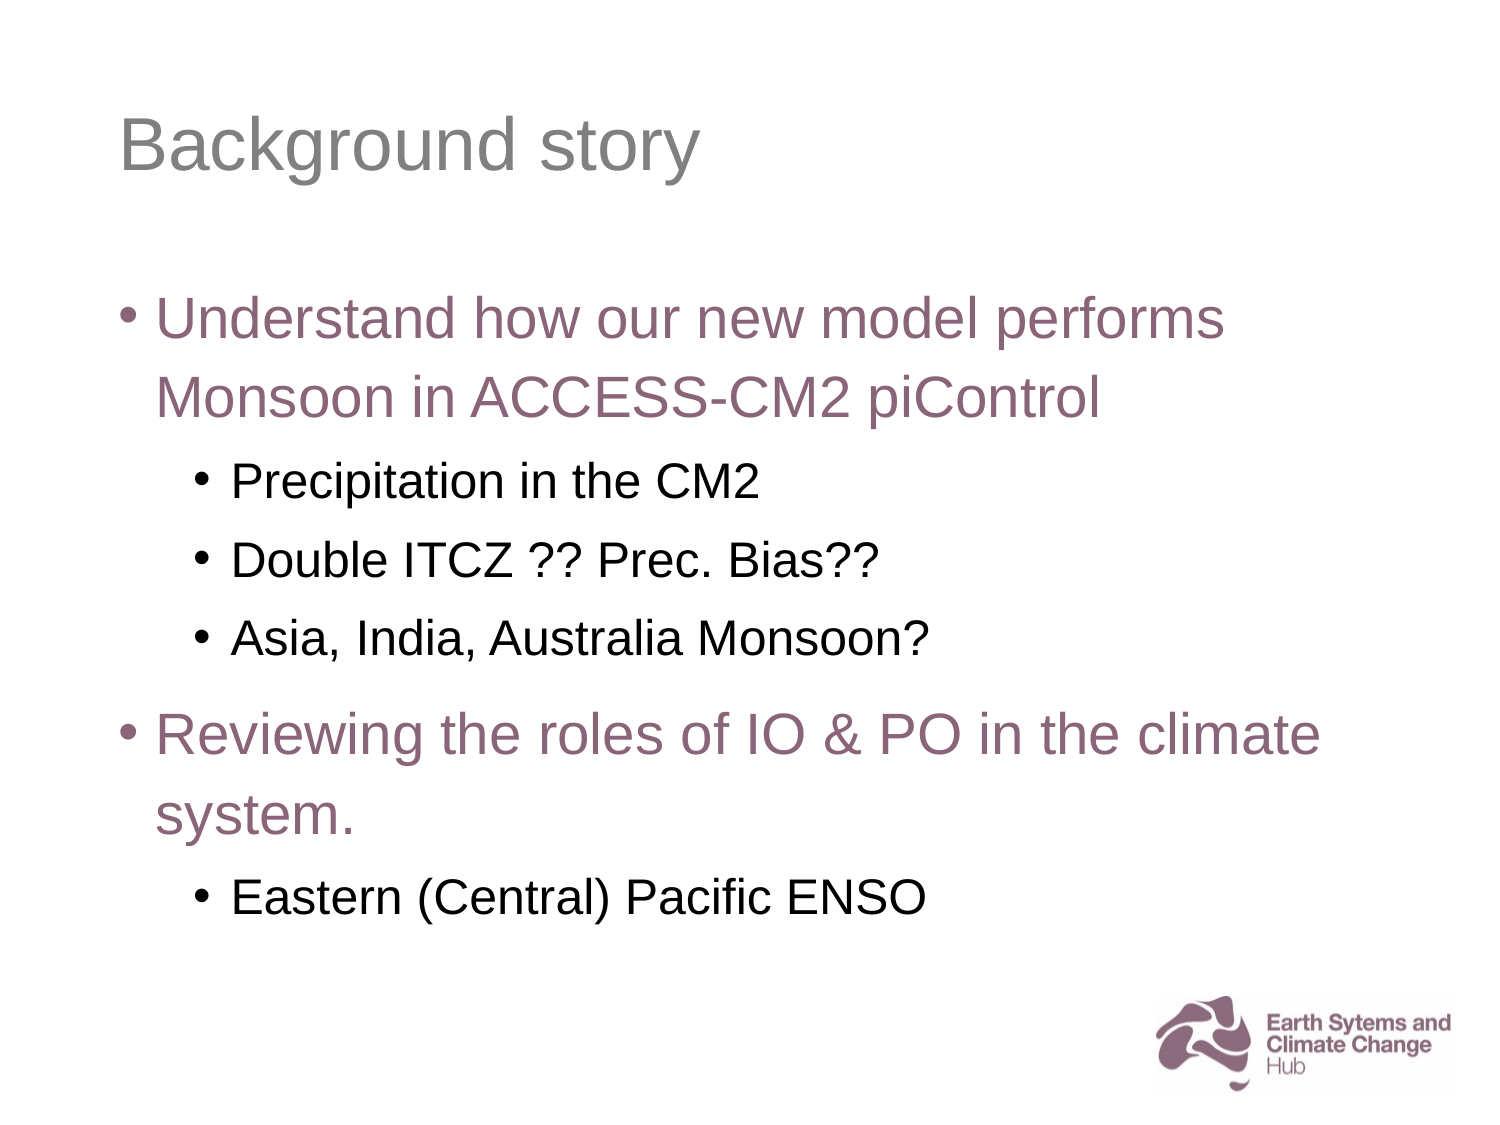

# Background story
Understand how our new model performs Monsoon in ACCESS-CM2 piControl
Precipitation in the CM2
Double ITCZ ?? Prec. Bias??
Asia, India, Australia Monsoon?
Reviewing the roles of IO & PO in the climate system.
Eastern (Central) Pacific ENSO